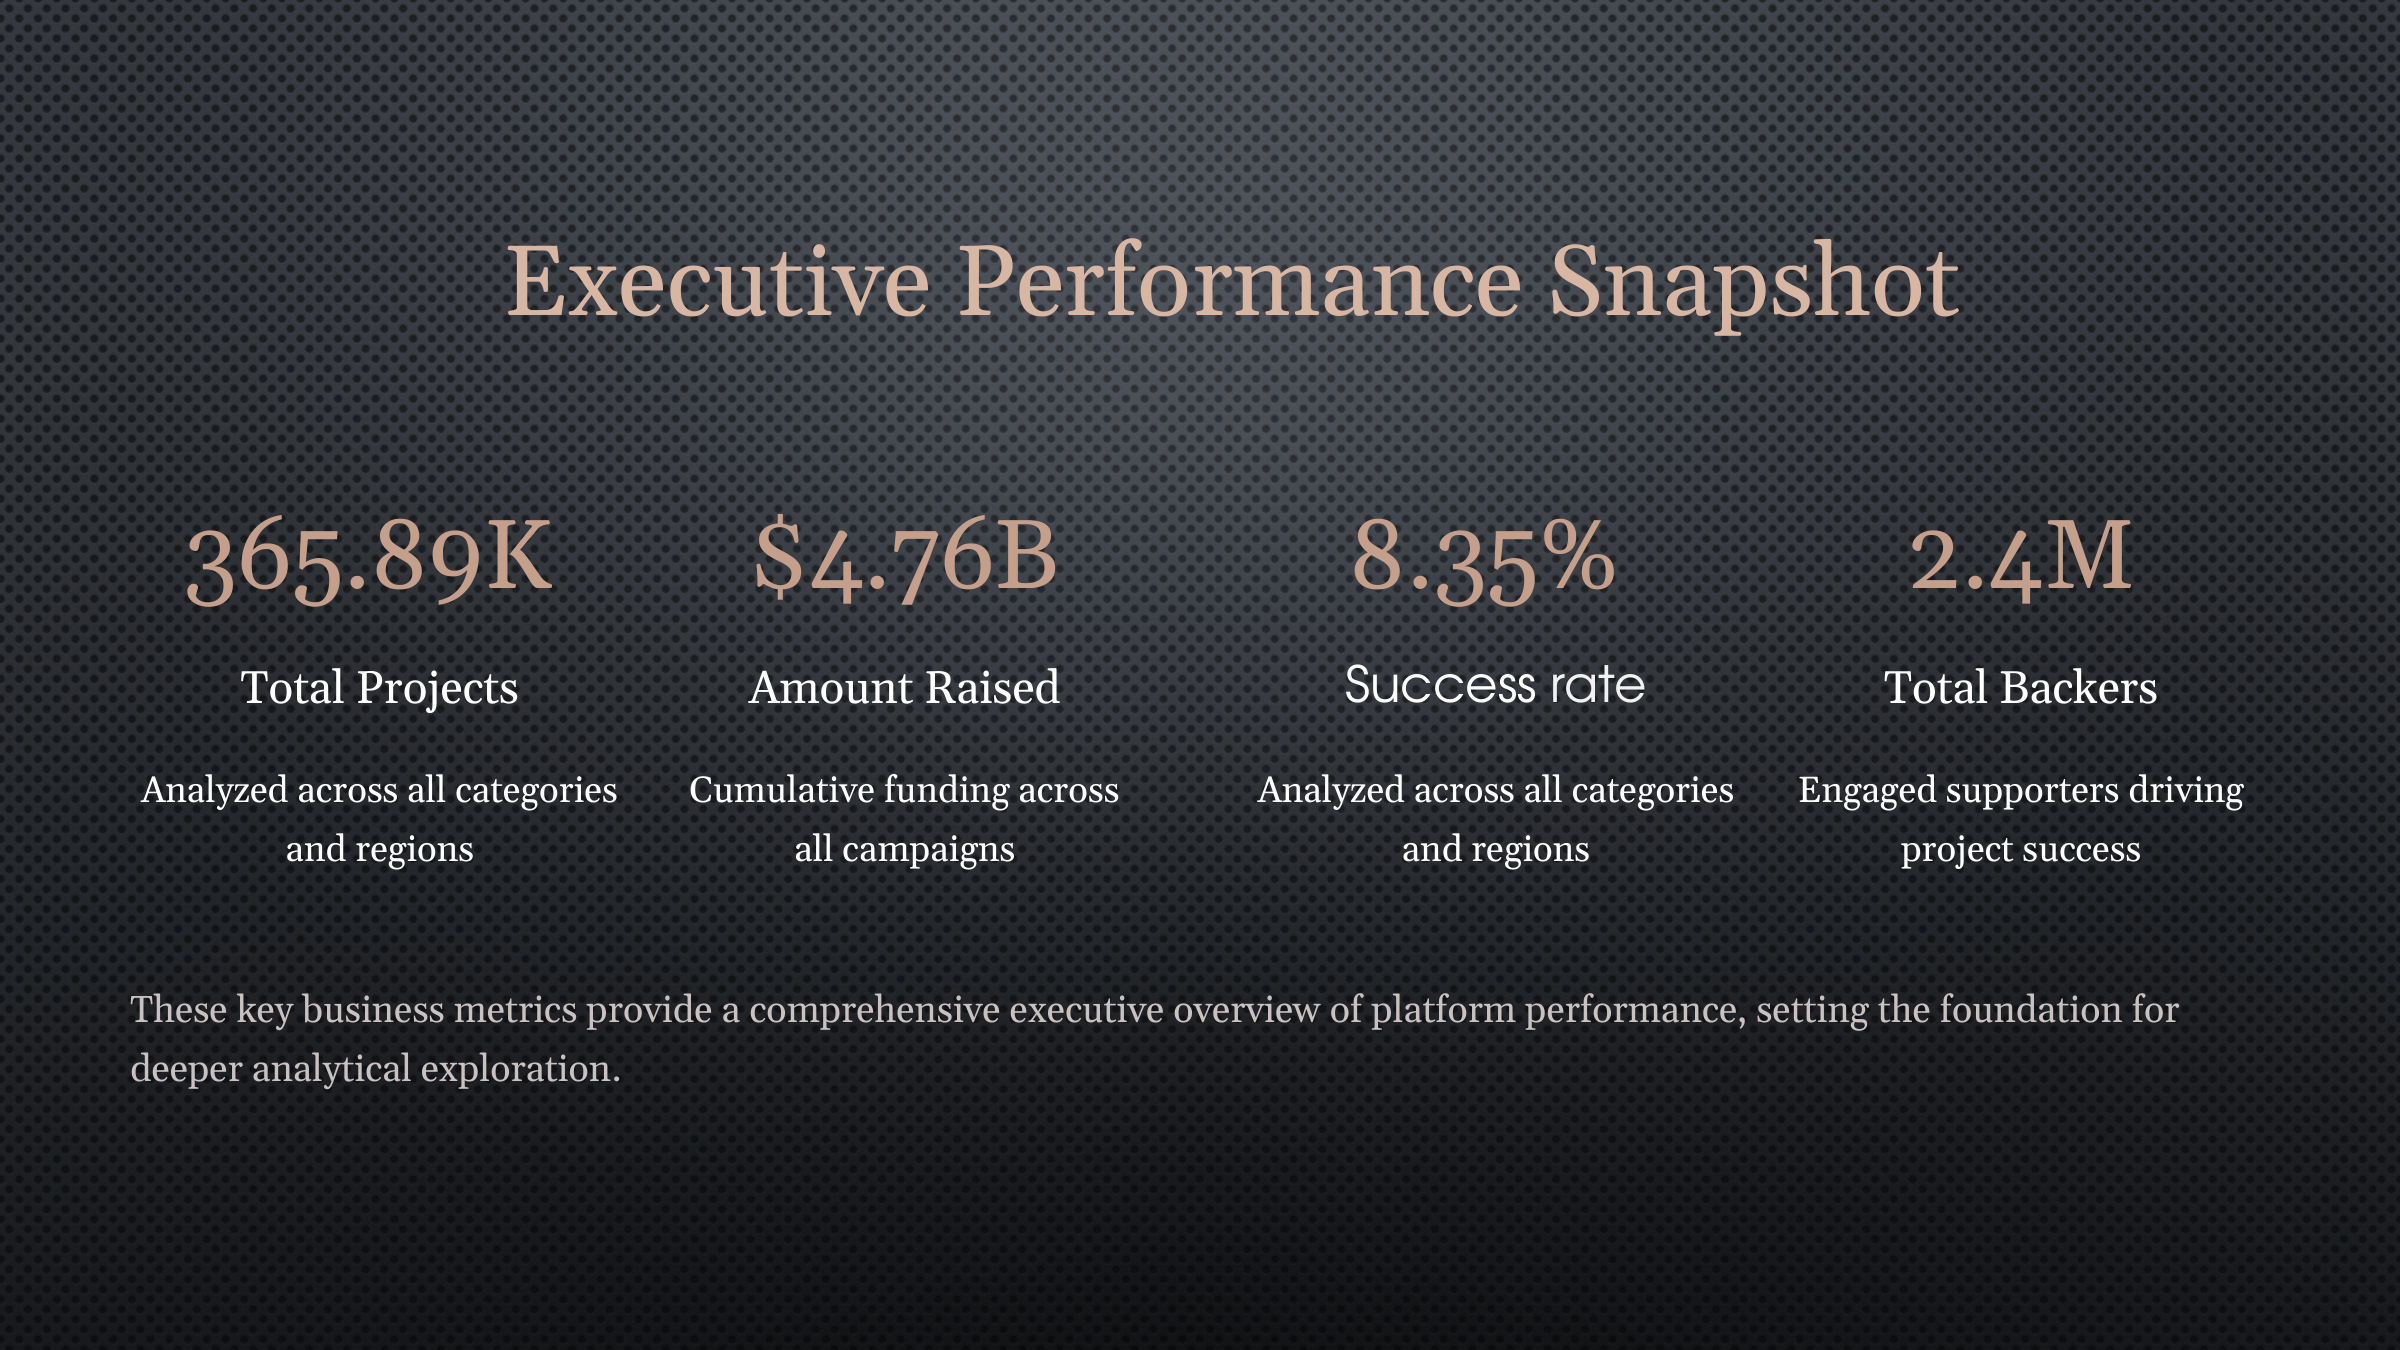

Executive Performance Snapshot
365.89K
$4.76B
8.35%
2.4M
Total Projects
Amount Raised
Success rate
Total Backers
Analyzed across all categories and regions
Cumulative funding across all campaigns
Analyzed across all categories and regions
Engaged supporters driving project success
These key business metrics provide a comprehensive executive overview of platform performance, setting the foundation for deeper analytical exploration.